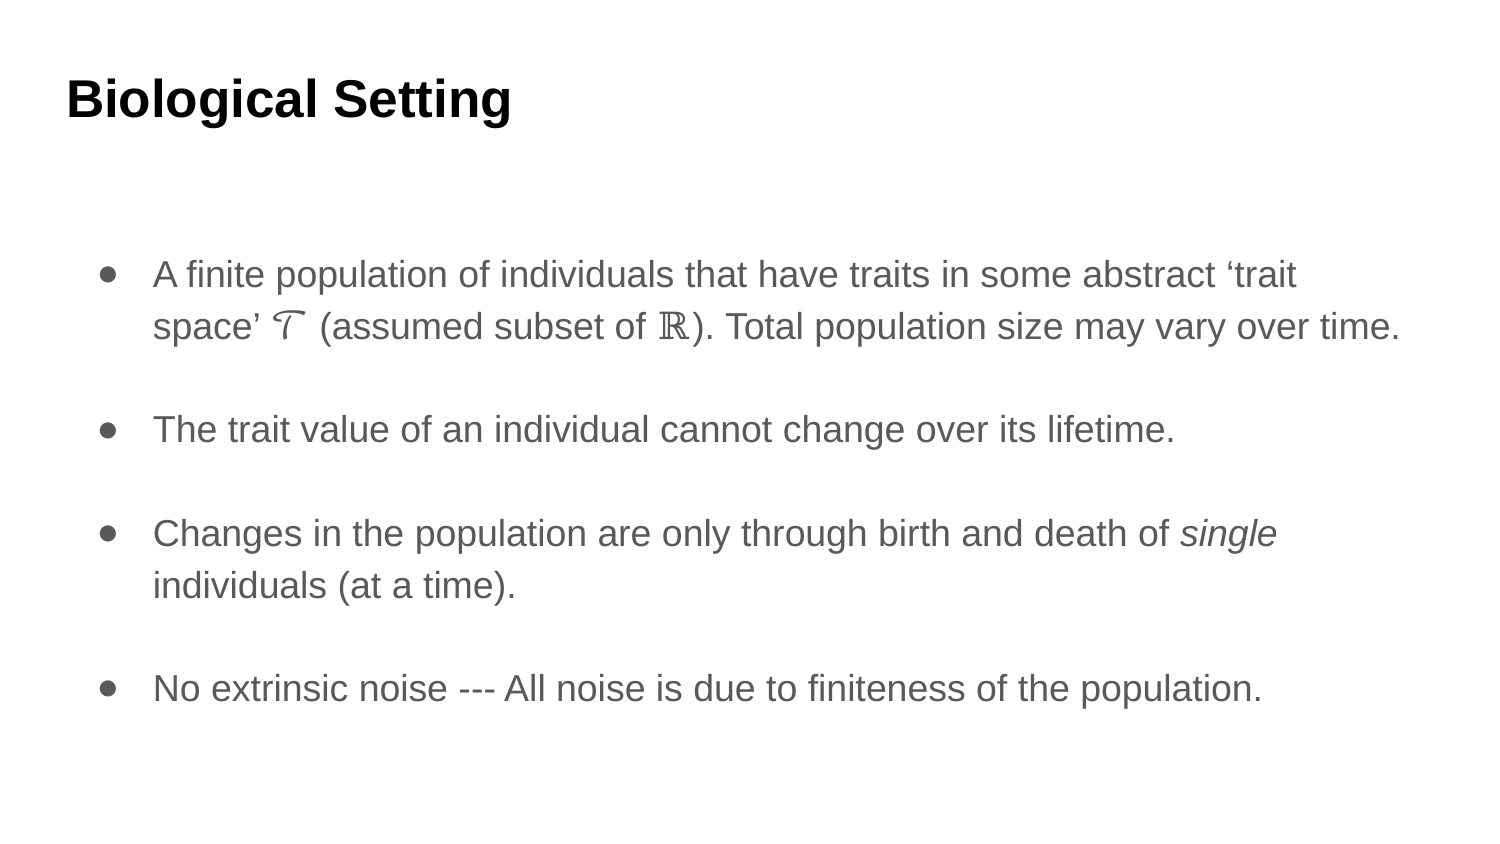

# Biological Setting
A finite population of individuals that have traits in some abstract ‘trait space’ 𝒯 (assumed subset of ℝ). Total population size may vary over time.

The trait value of an individual cannot change over its lifetime.

Changes in the population are only through birth and death of single individuals (at a time).

No extrinsic noise --- All noise is due to finiteness of the population.